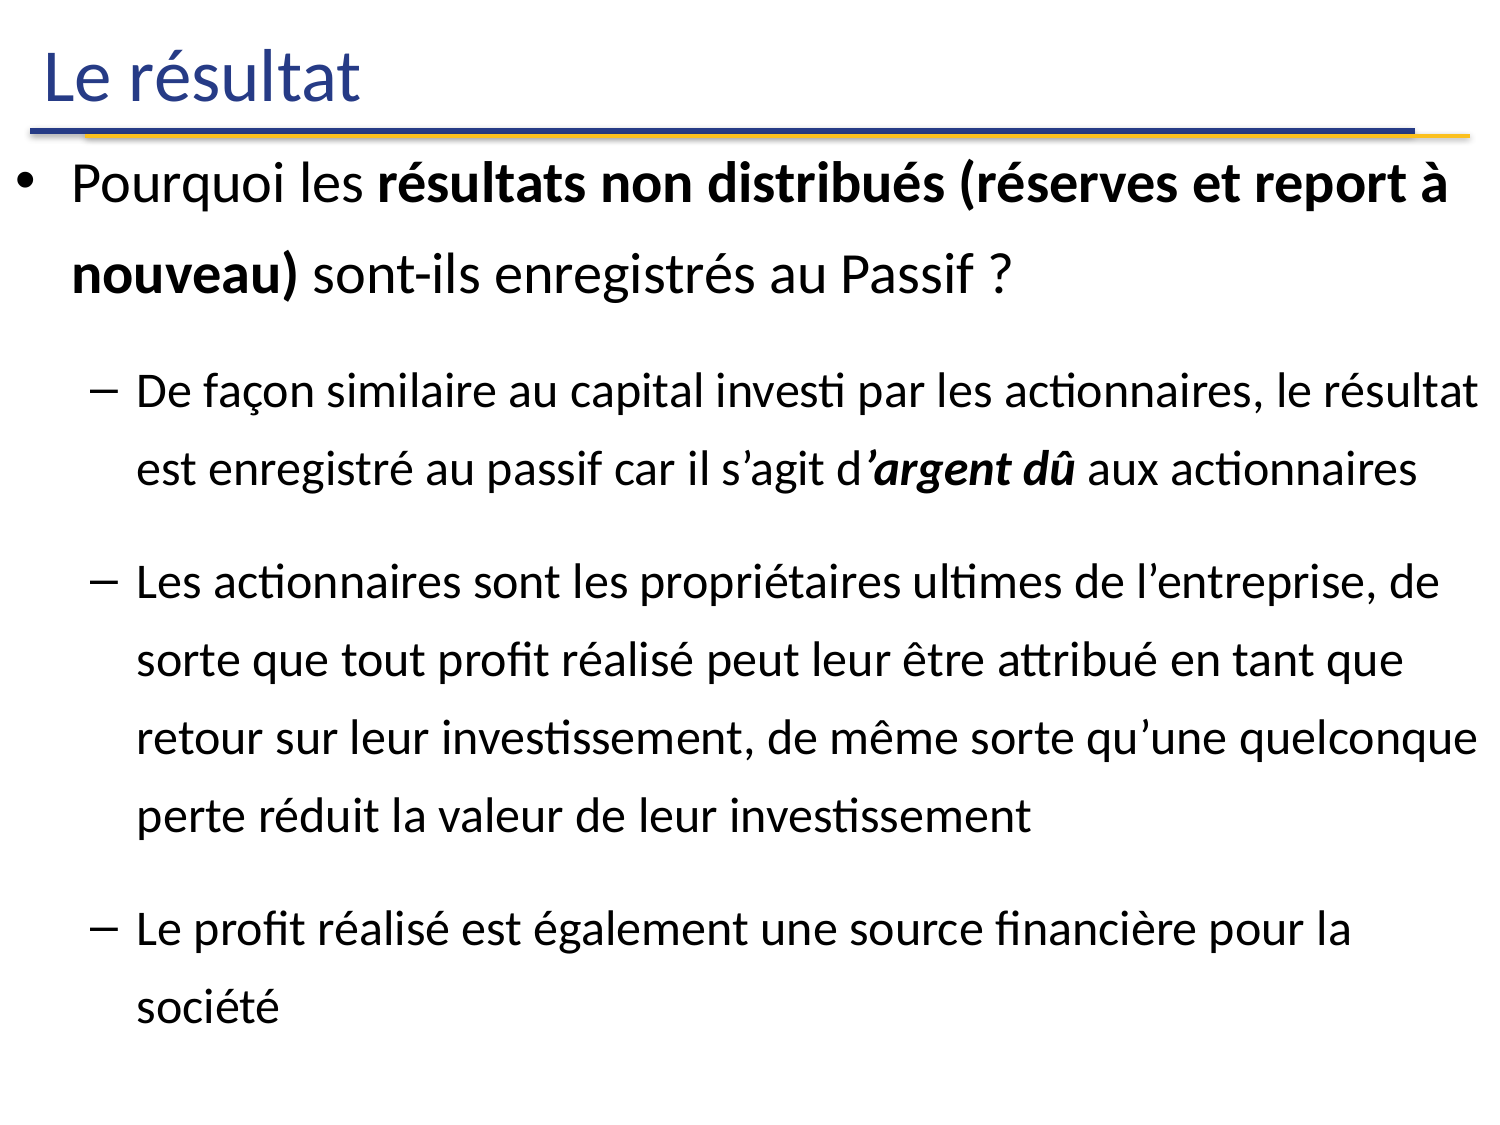

# Le résultat
Pourquoi les résultats non distribués (réserves et report à nouveau) sont-ils enregistrés au Passif ?
De façon similaire au capital investi par les actionnaires, le résultat est enregistré au passif car il s’agit d’argent dû aux actionnaires
Les actionnaires sont les propriétaires ultimes de l’entreprise, de sorte que tout profit réalisé peut leur être attribué en tant que retour sur leur investissement, de même sorte qu’une quelconque perte réduit la valeur de leur investissement
Le profit réalisé est également une source financière pour la société